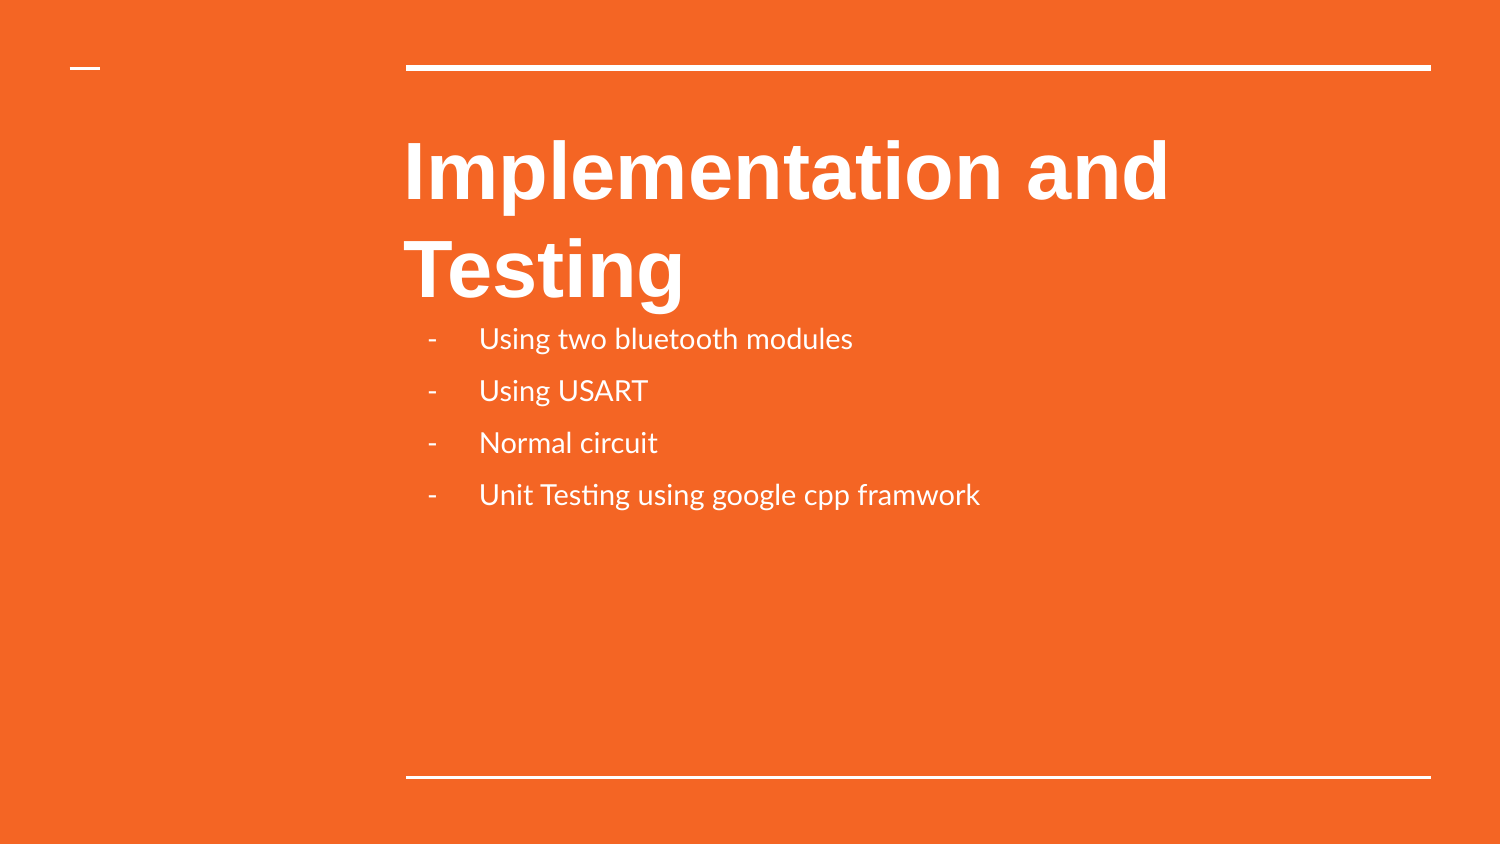

# Implementation and Testing
Using two bluetooth modules
Using USART
Normal circuit
Unit Testing using google cpp framwork